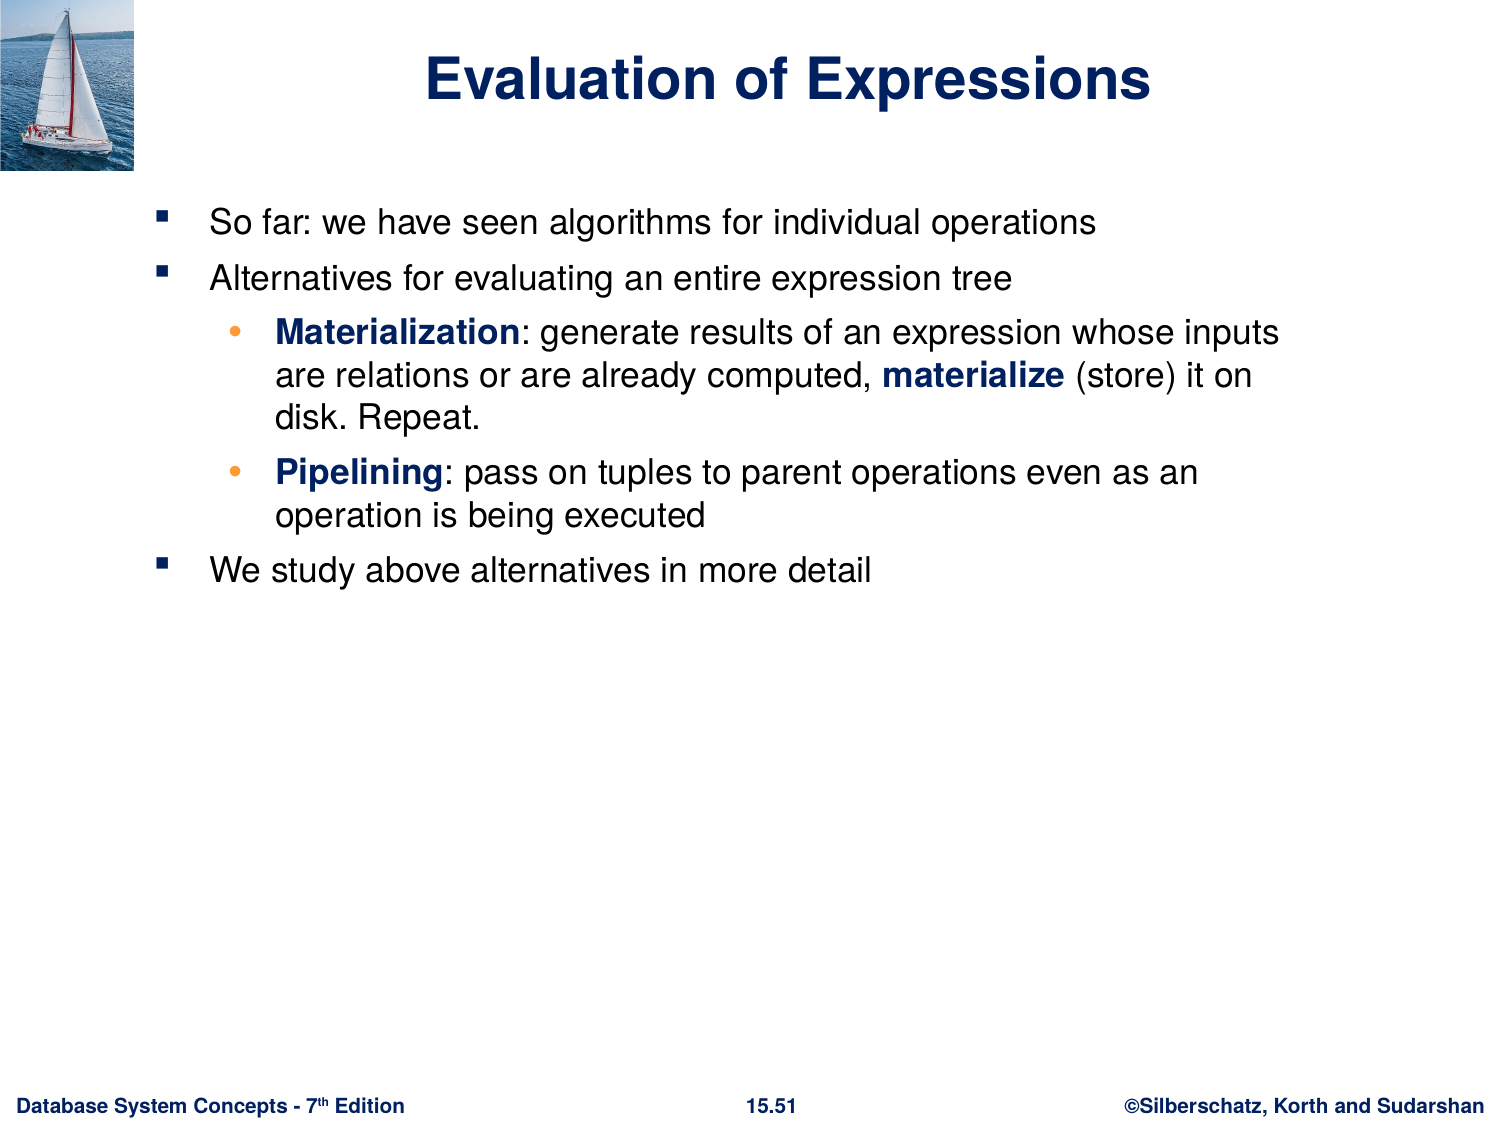

# Evaluation of Expressions
So far: we have seen algorithms for individual operations
Alternatives for evaluating an entire expression tree
Materialization: generate results of an expression whose inputs are relations or are already computed, materialize (store) it on disk. Repeat.
Pipelining: pass on tuples to parent operations even as an operation is being executed
We study above alternatives in more detail